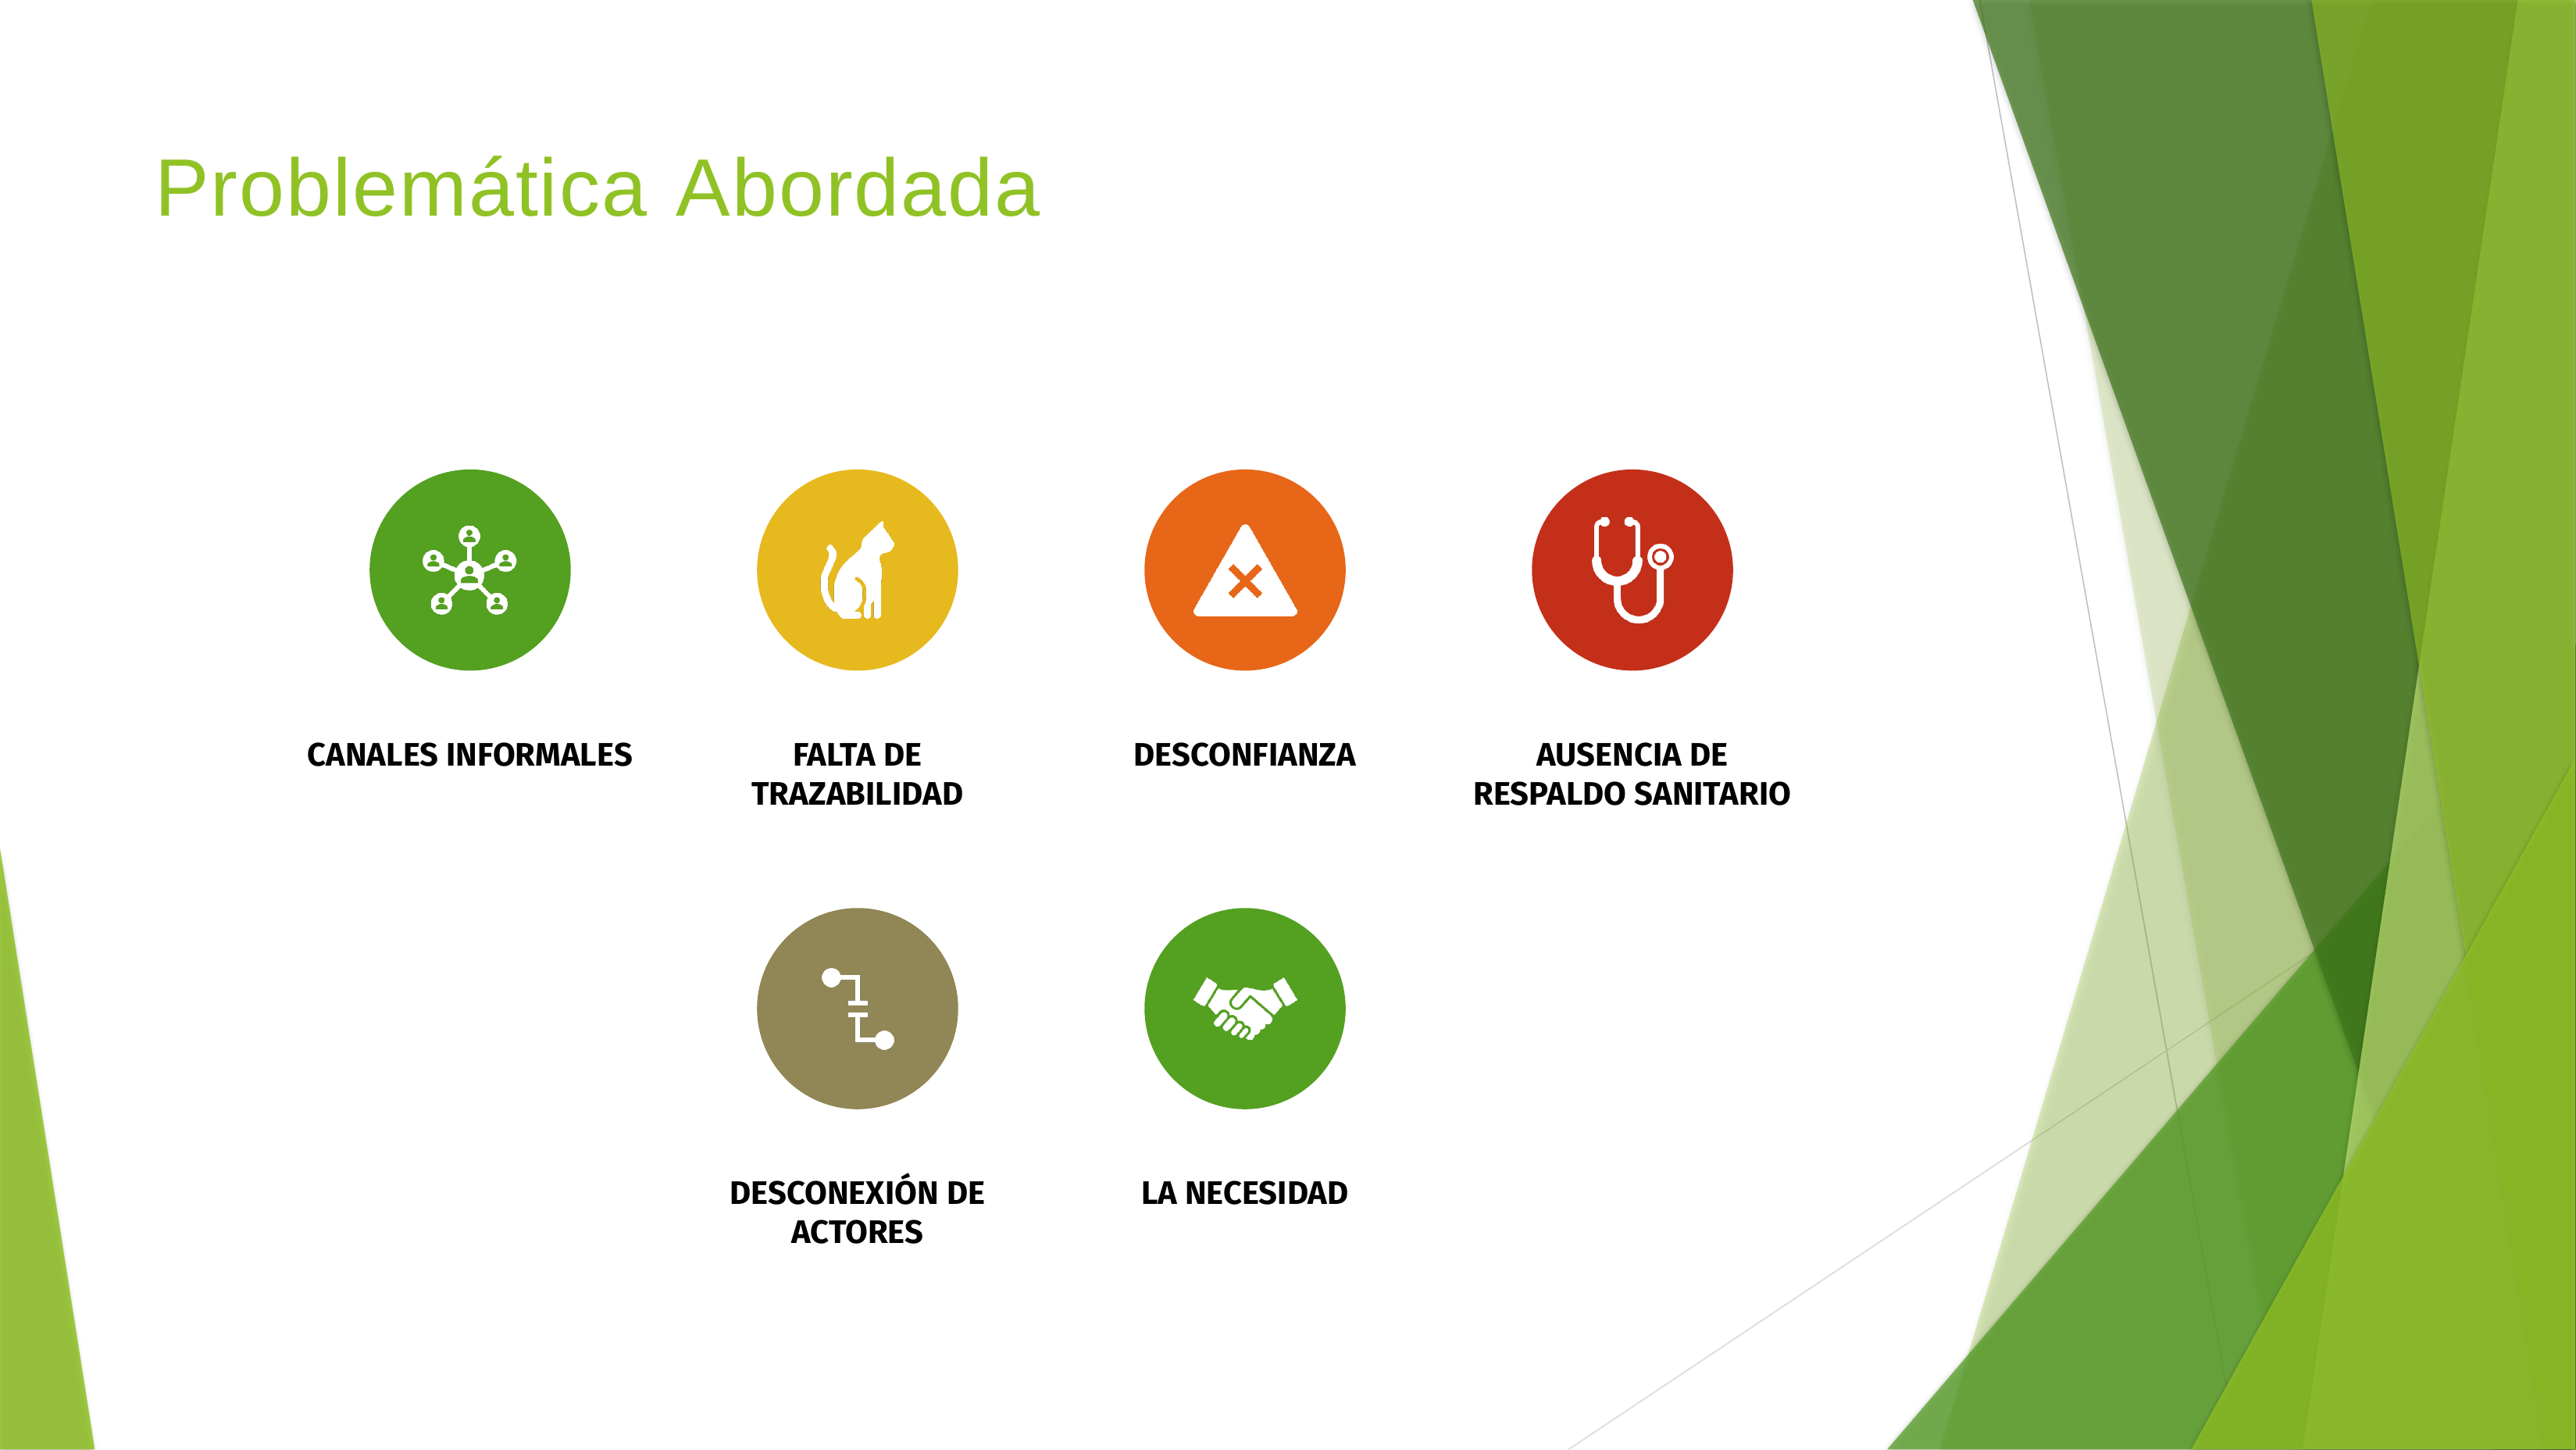

# Problemática Abordada
Canales Informales
Falta de Trazabilidad
Desconfianza
Ausencia de Respaldo Sanitario
Desconexión de Actores
La Necesidad